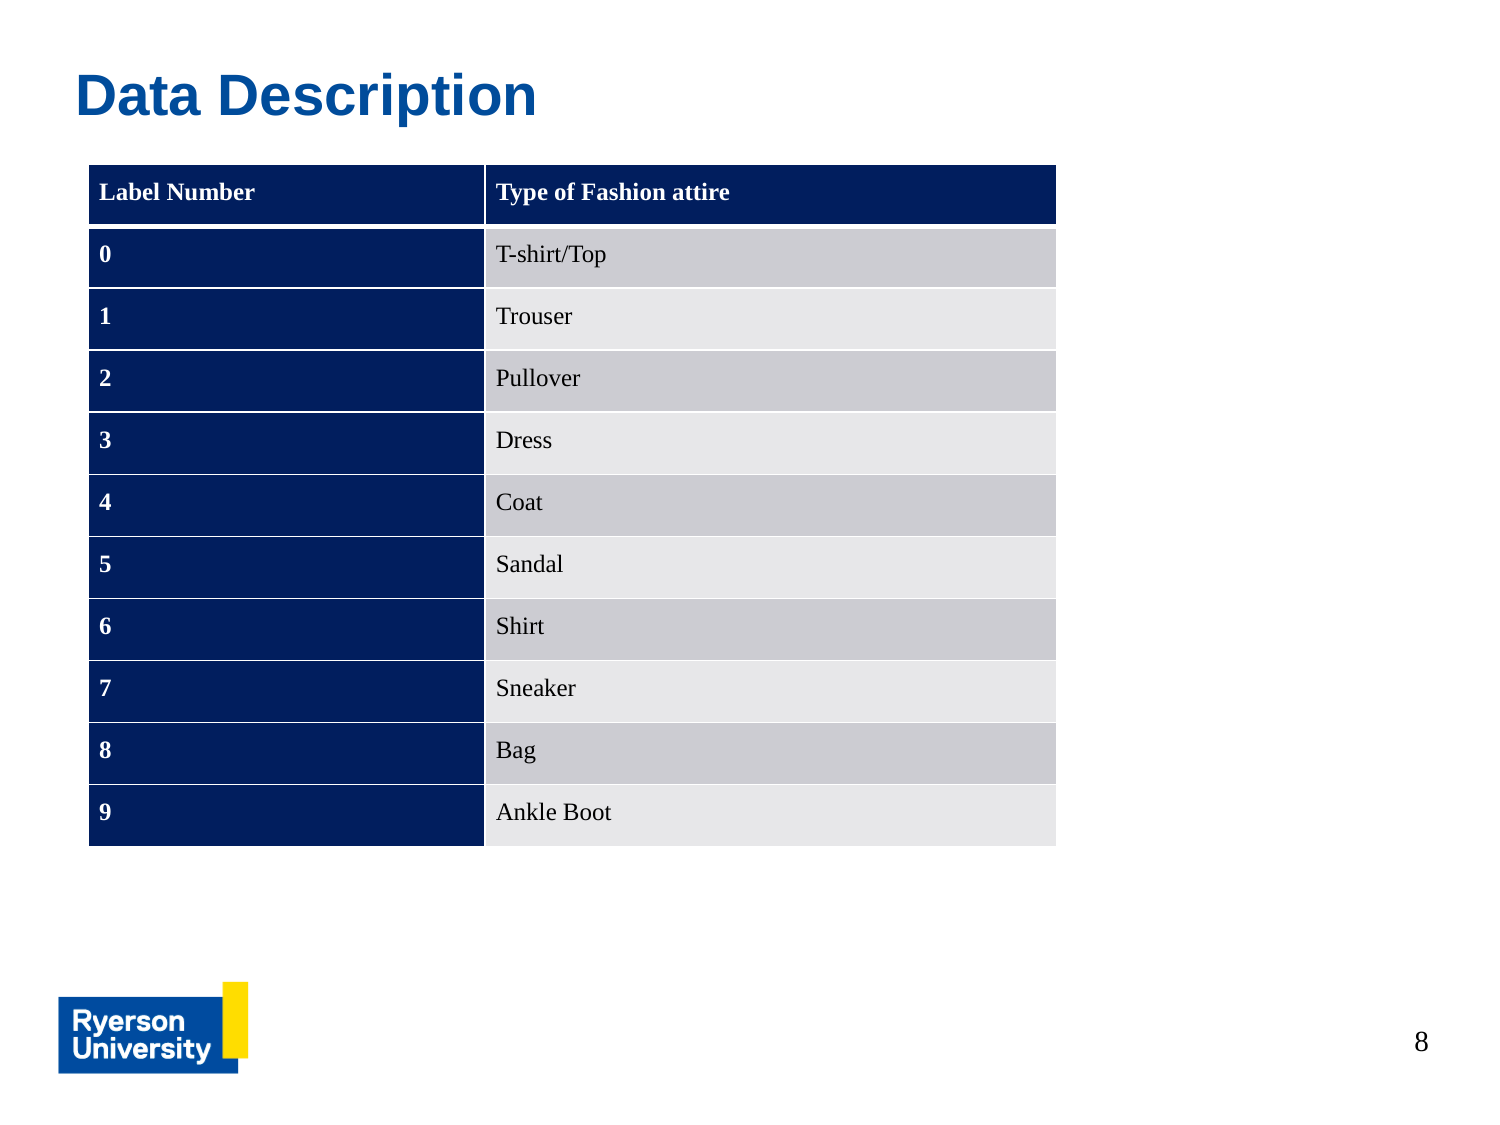

# Data Description
| Label Number | Type of Fashion attire |
| --- | --- |
| 0 | T-shirt/Top |
| 1 | Trouser |
| 2 | Pullover |
| 3 | Dress |
| 4 | Coat |
| 5 | Sandal |
| 6 | Shirt |
| 7 | Sneaker |
| 8 | Bag |
| 9 | Ankle Boot |
8